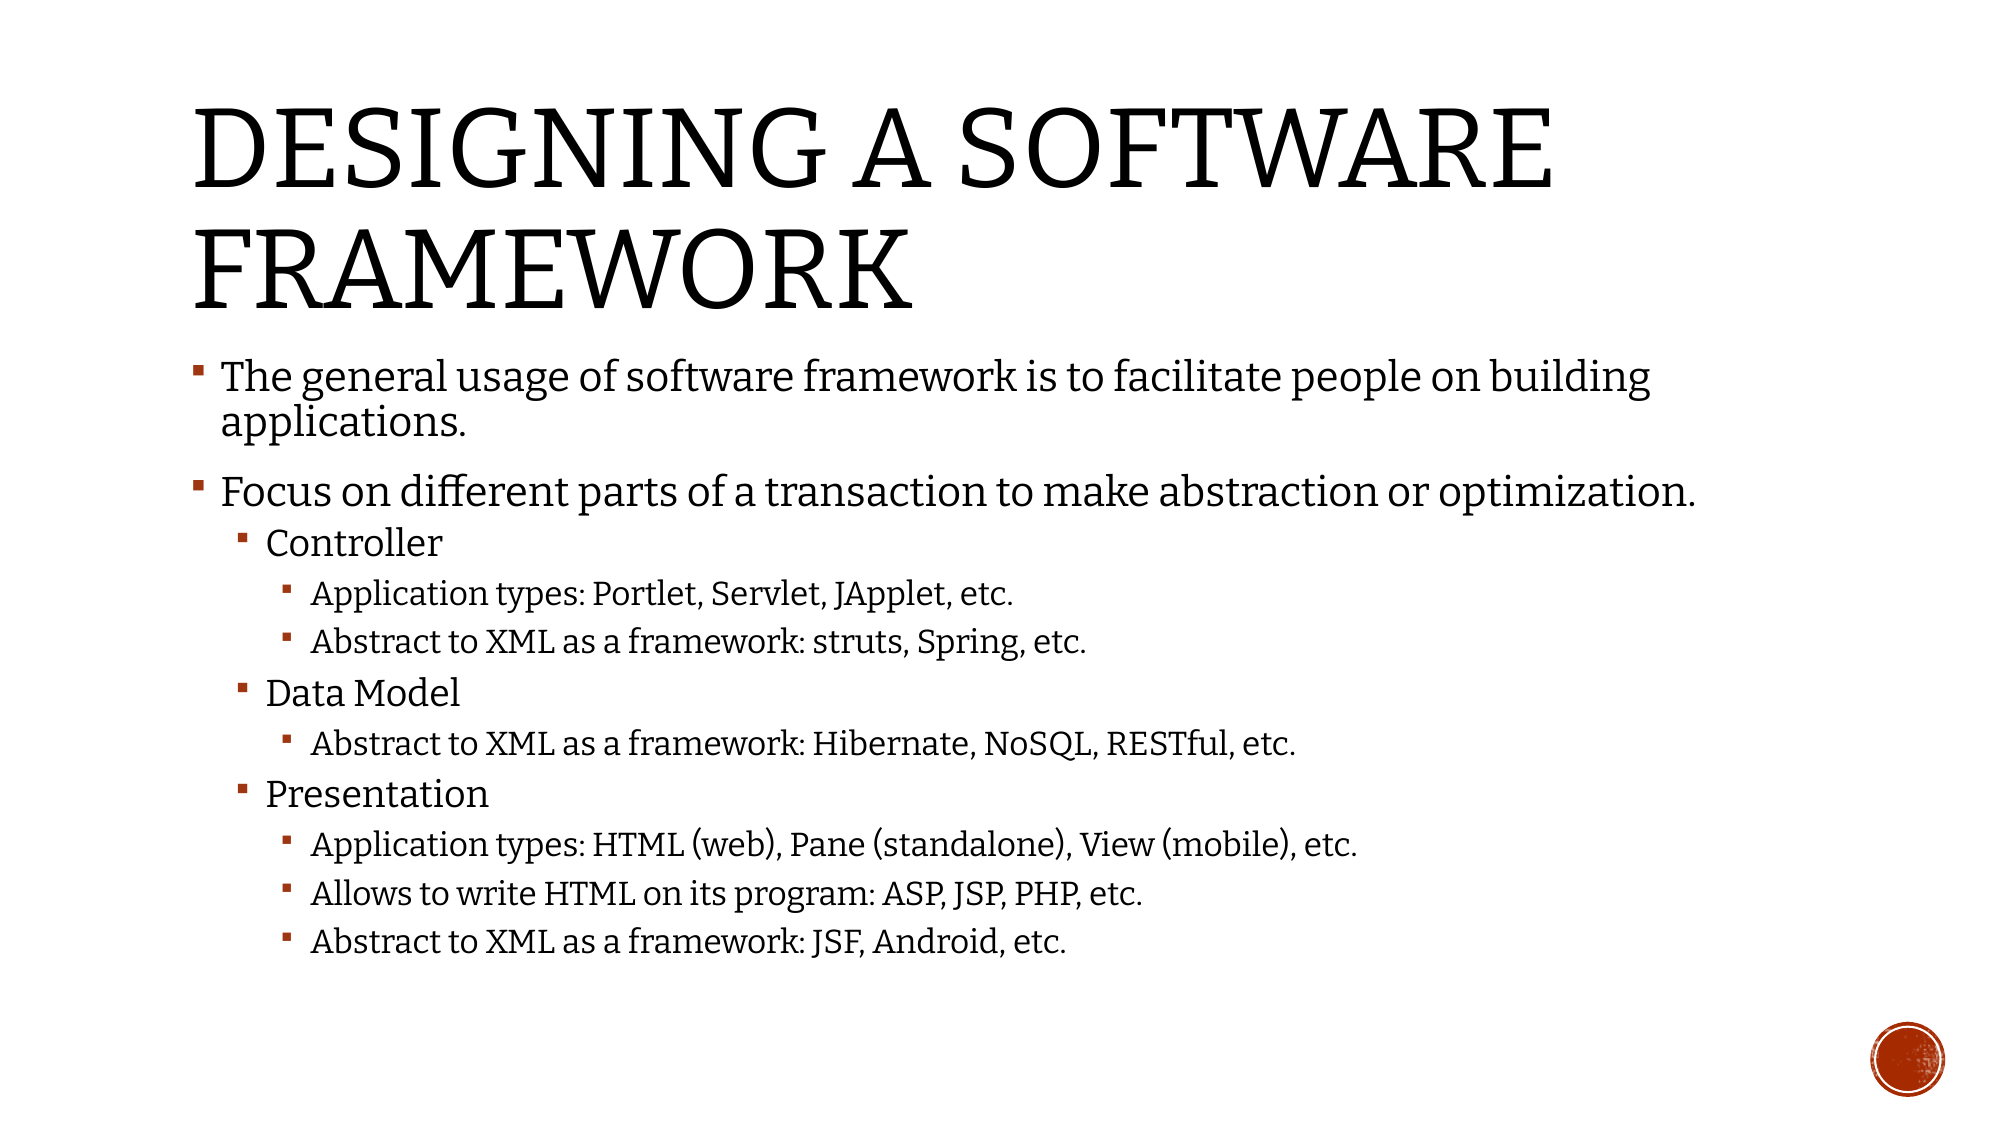

# Designing a software framework
The general usage of software framework is to facilitate people on building applications.
Focus on different parts of a transaction to make abstraction or optimization.
Controller
Application types: Portlet, Servlet, JApplet, etc.
Abstract to XML as a framework: struts, Spring, etc.
Data Model
Abstract to XML as a framework: Hibernate, NoSQL, RESTful, etc.
Presentation
Application types: HTML (web), Pane (standalone), View (mobile), etc.
Allows to write HTML on its program: ASP, JSP, PHP, etc.
Abstract to XML as a framework: JSF, Android, etc.